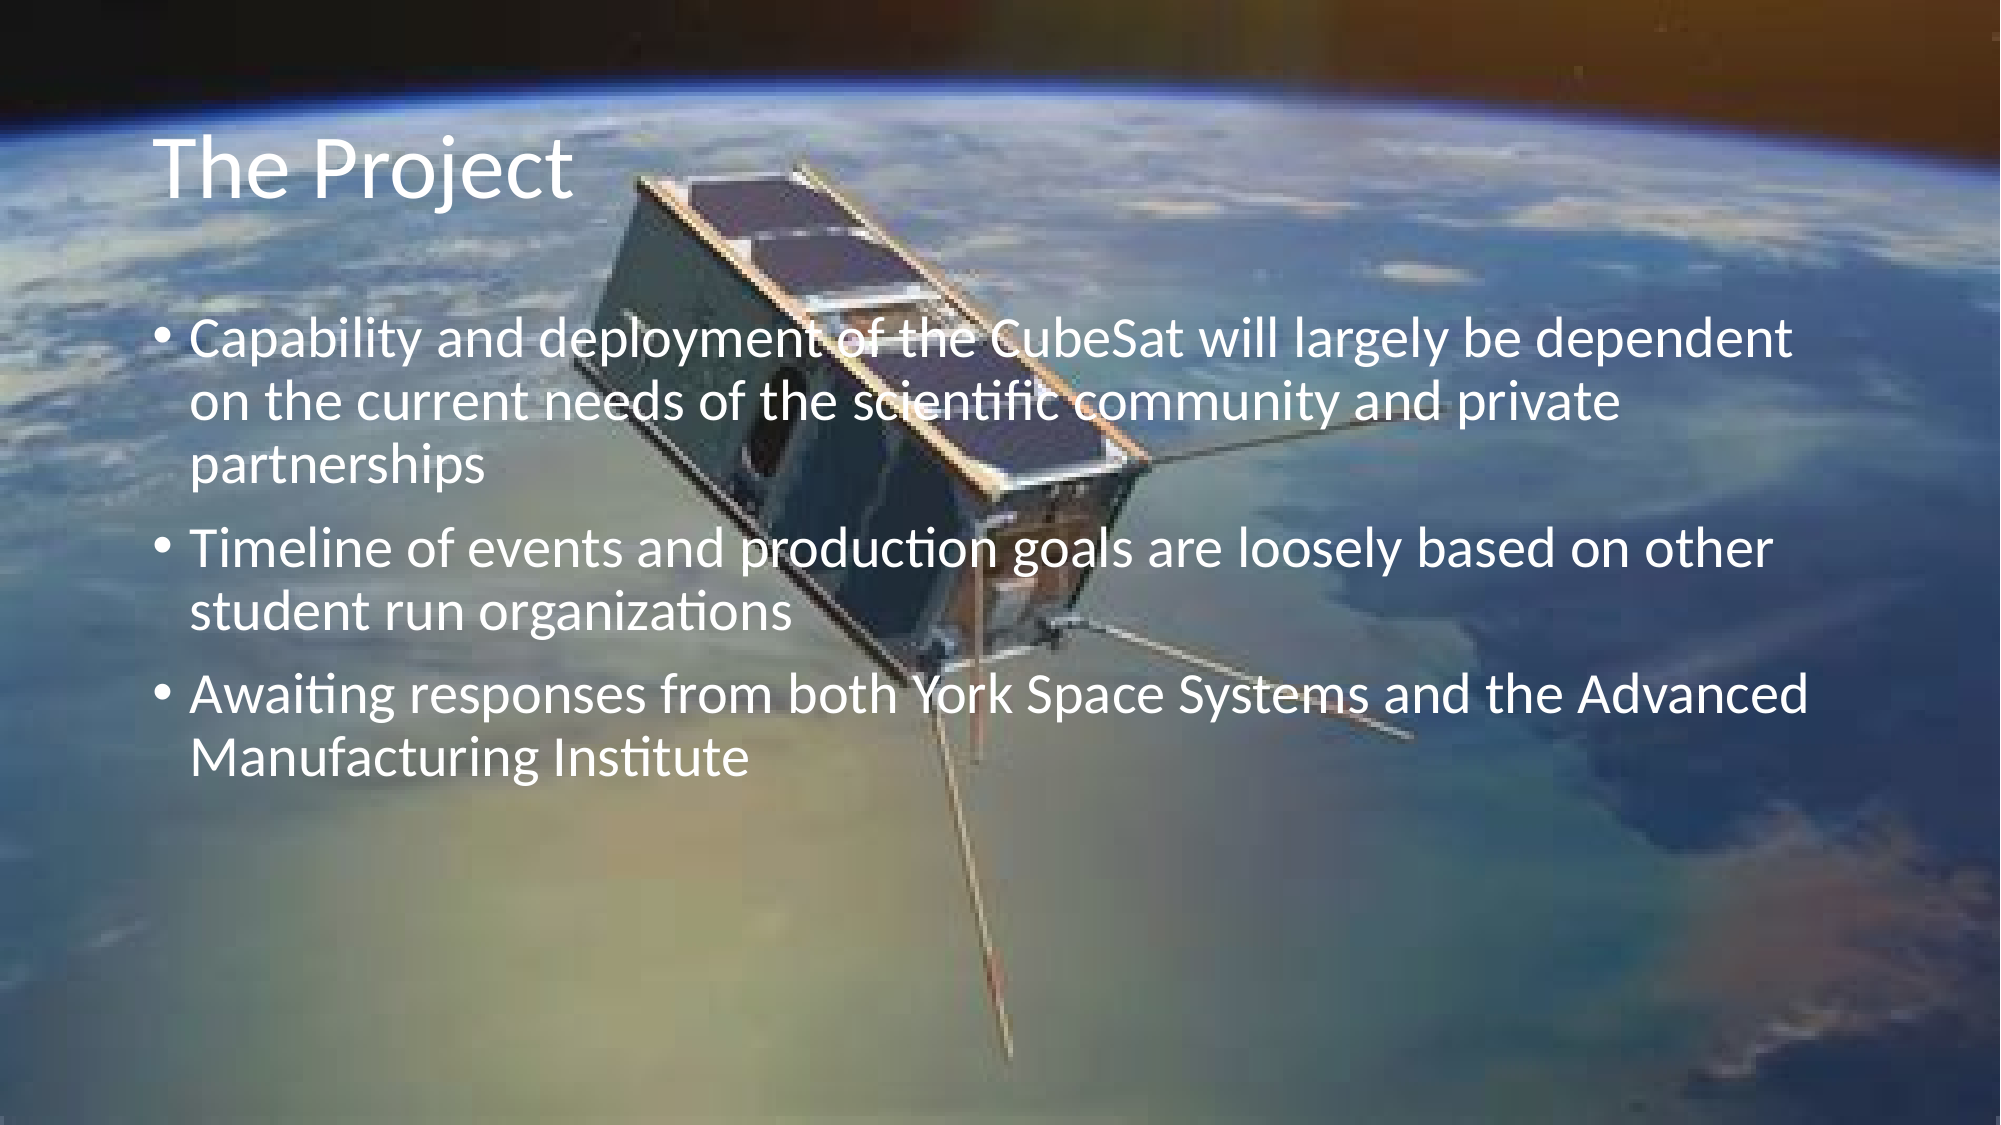

# The Project
Capability and deployment of the CubeSat will largely be dependent on the current needs of the scientific community and private partnerships
Timeline of events and production goals are loosely based on other student run organizations
Awaiting responses from both York Space Systems and the Advanced Manufacturing Institute